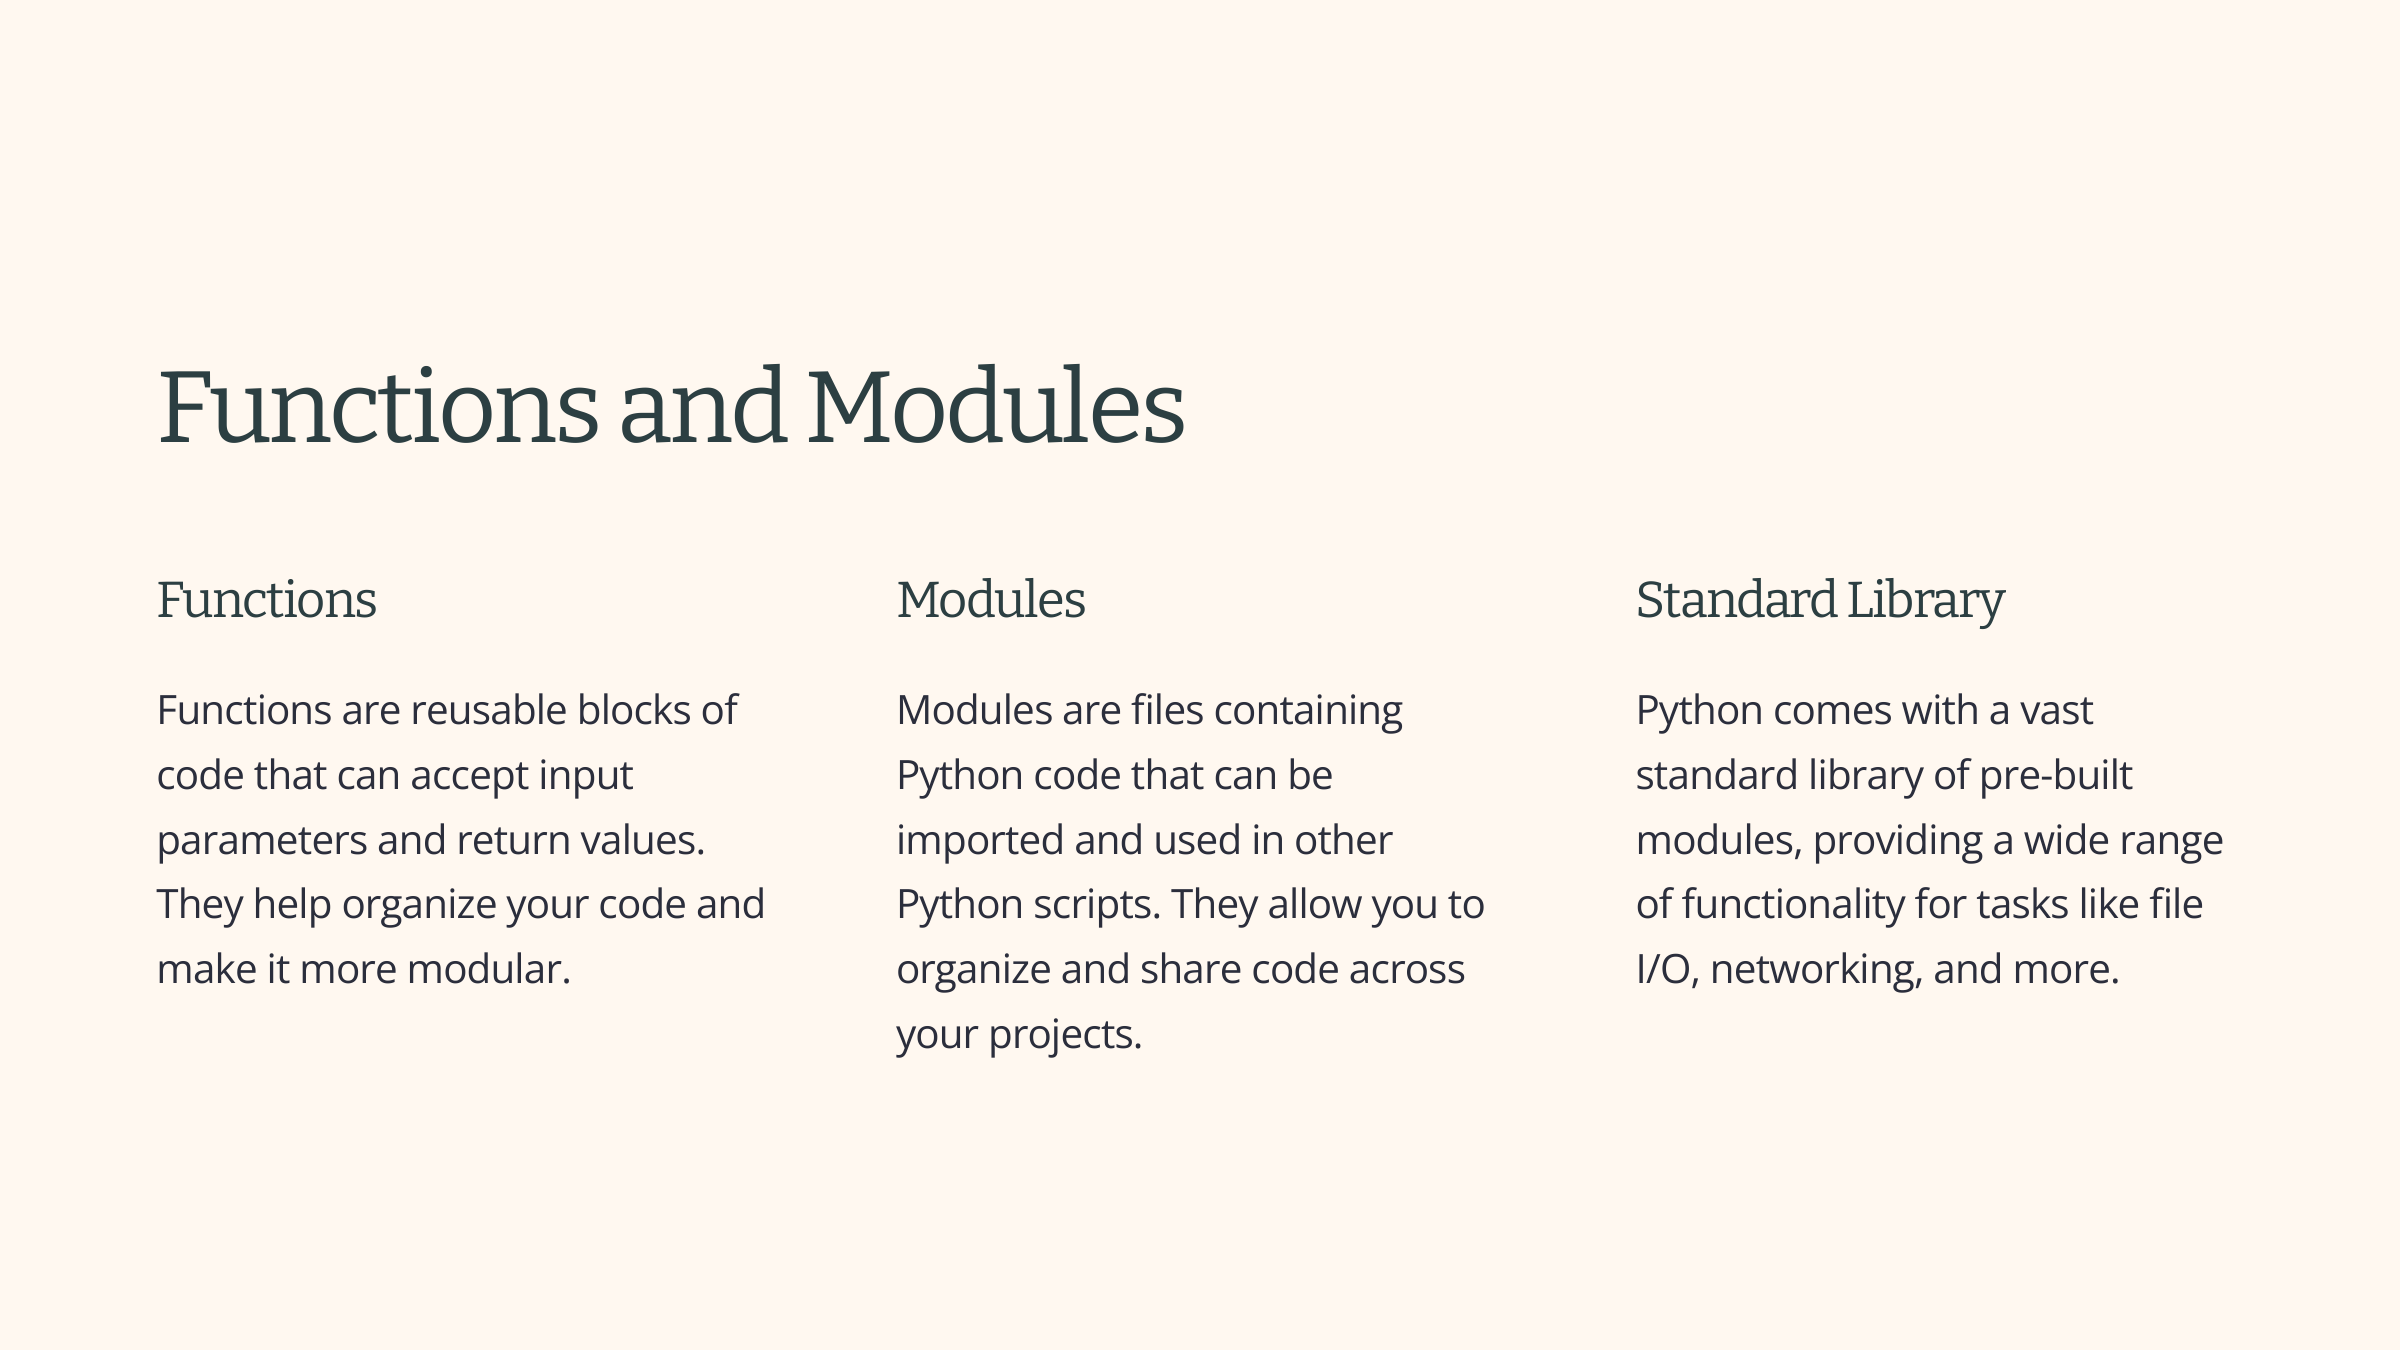

Functions and Modules
Functions
Modules
Standard Library
Functions are reusable blocks of code that can accept input parameters and return values. They help organize your code and make it more modular.
Modules are files containing Python code that can be imported and used in other Python scripts. They allow you to organize and share code across your projects.
Python comes with a vast standard library of pre-built modules, providing a wide range of functionality for tasks like file I/O, networking, and more.